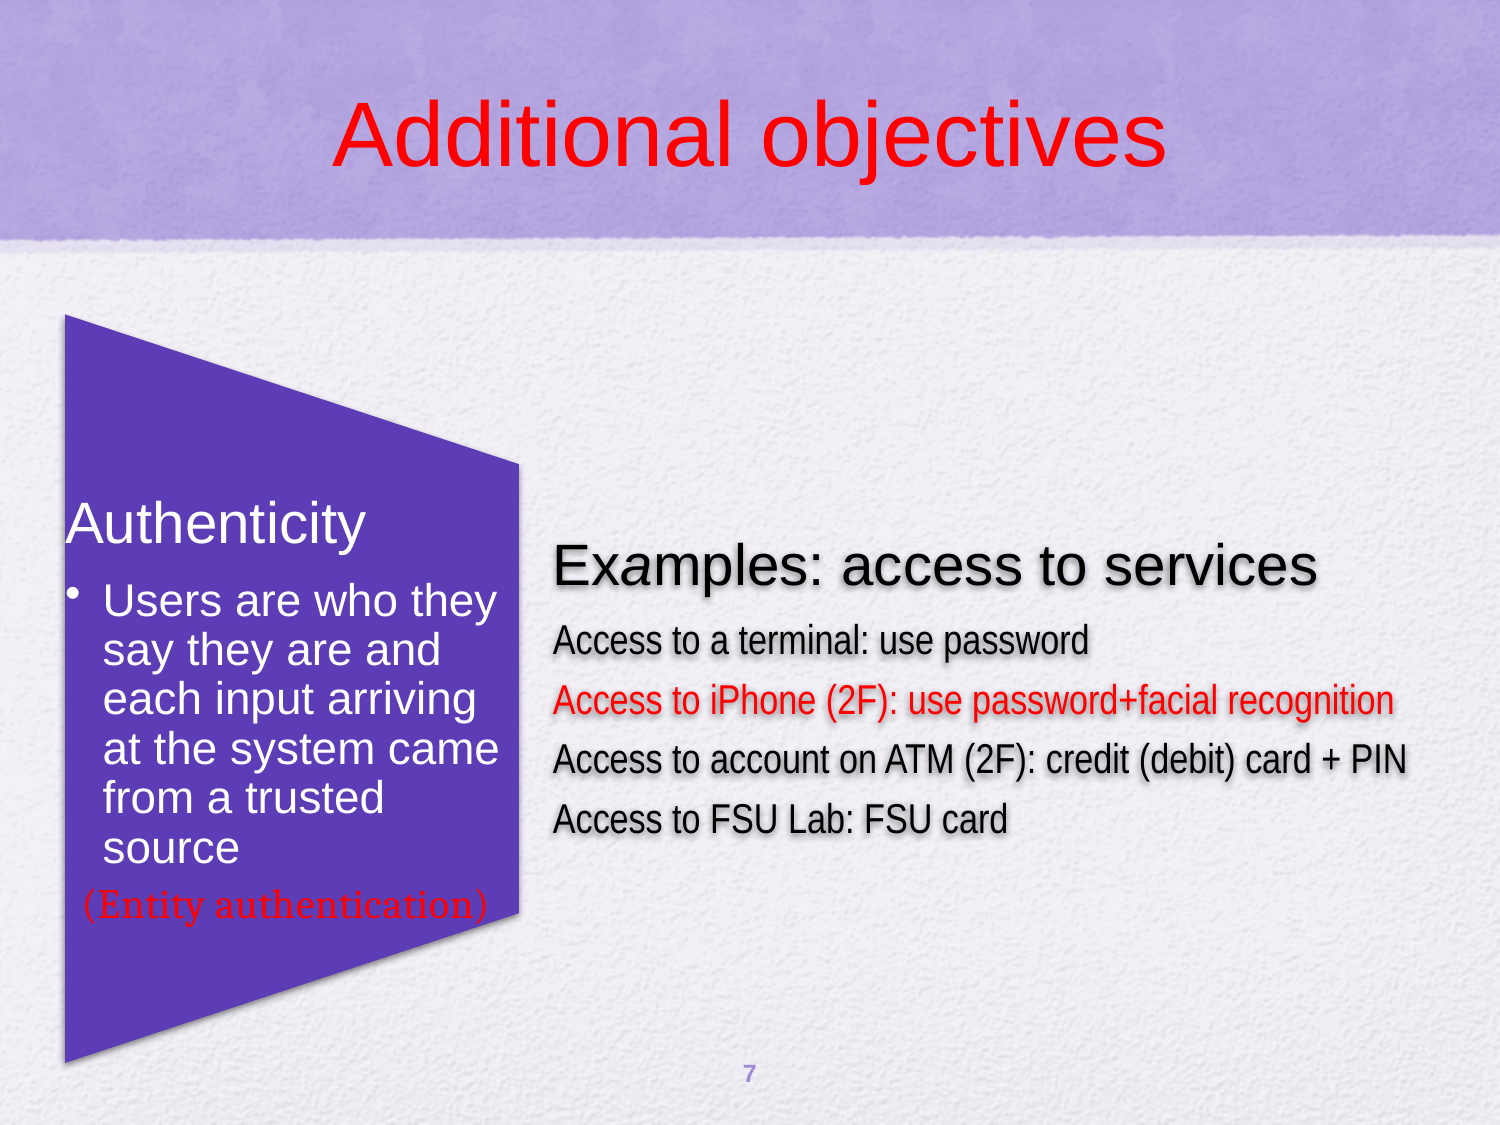

# Additional objectives
Authenticity
Users are who they say they are and each input arriving at the system came from a trusted source
Examples: access to services
Access to a terminal: use password
Access to iPhone (2F): use password+facial recognition
Access to account on ATM (2F): credit (debit) card + PIN
Access to FSU Lab: FSU card
(Entity authentication)
7